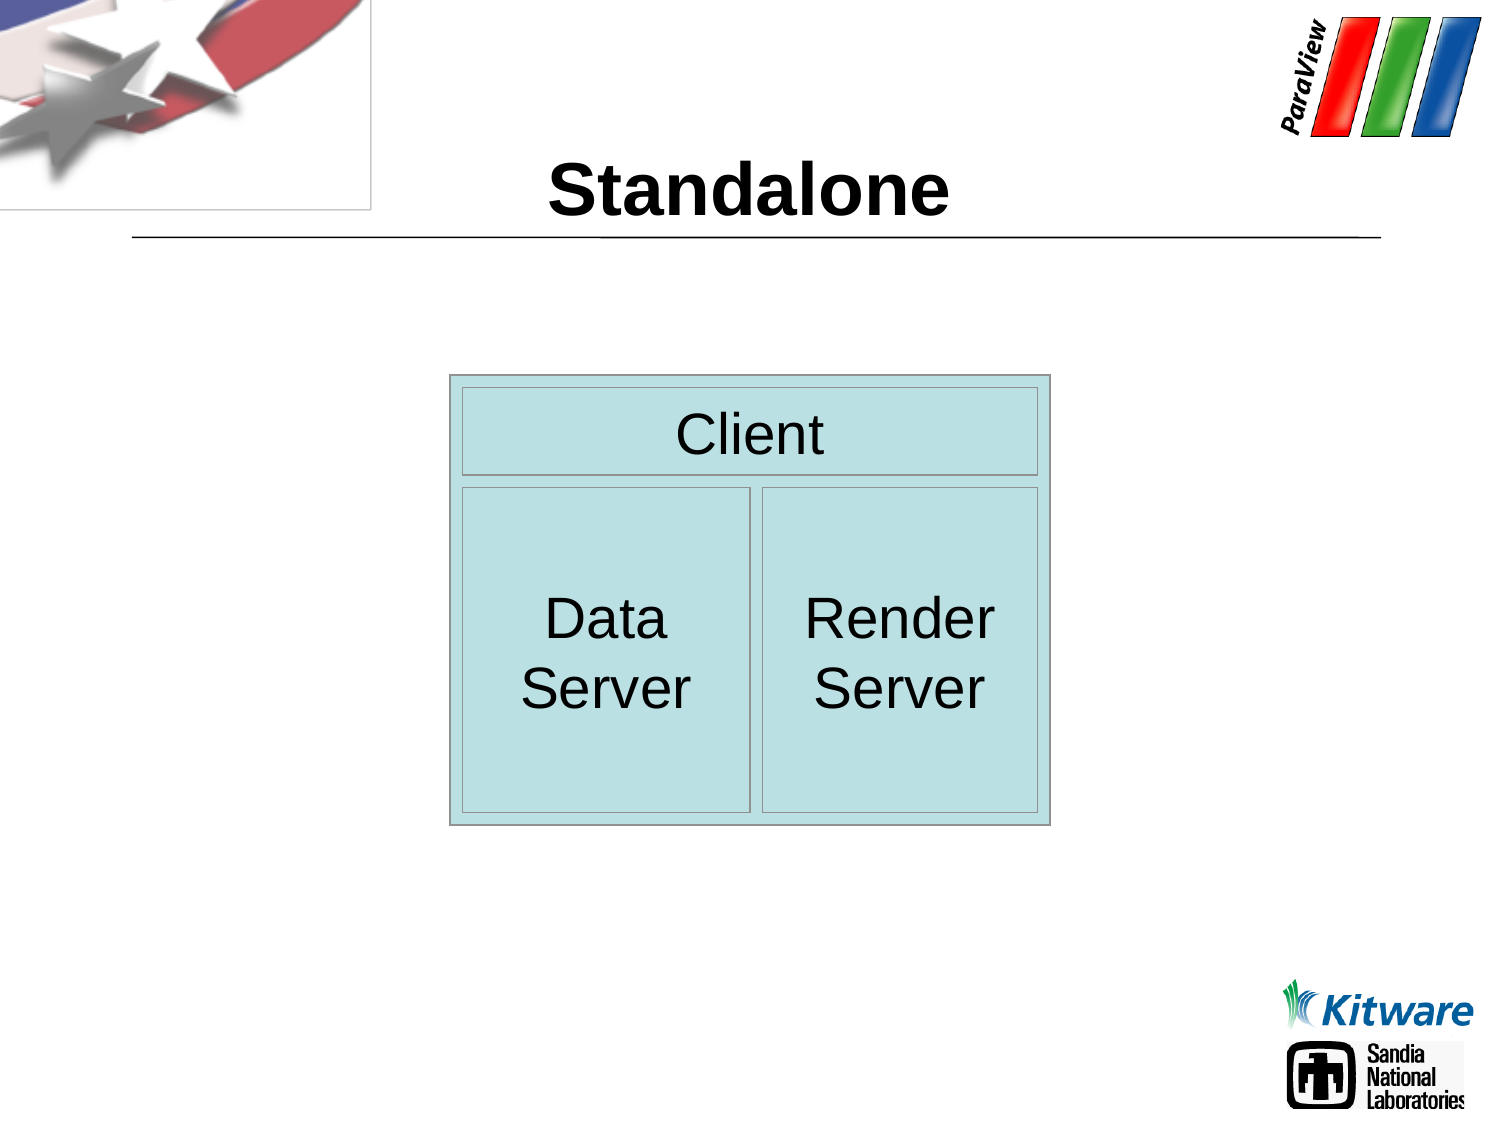

# Standalone

Client
Data
Server
Render
Server